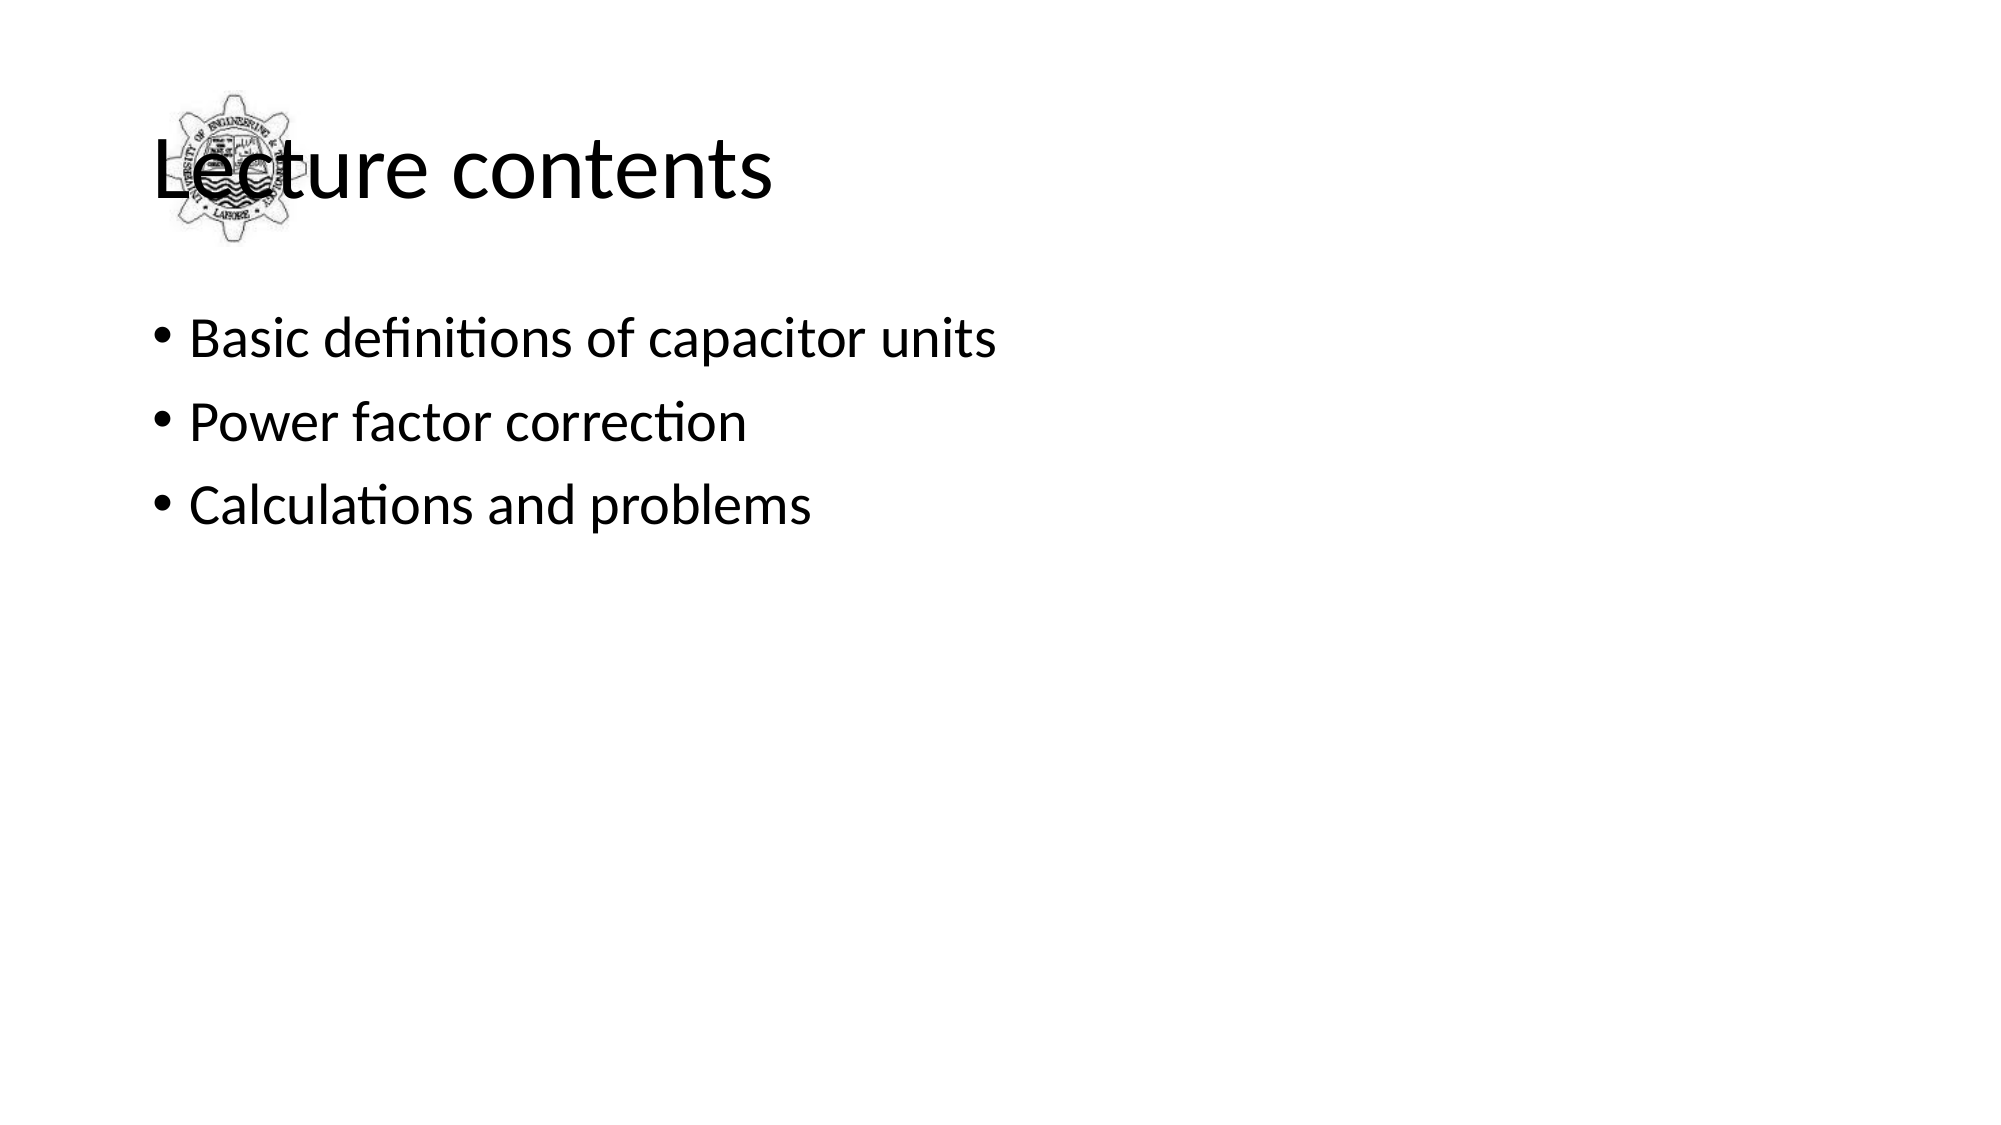

# Lecture contents
Basic definitions of capacitor units
Power factor correction
Calculations and problems